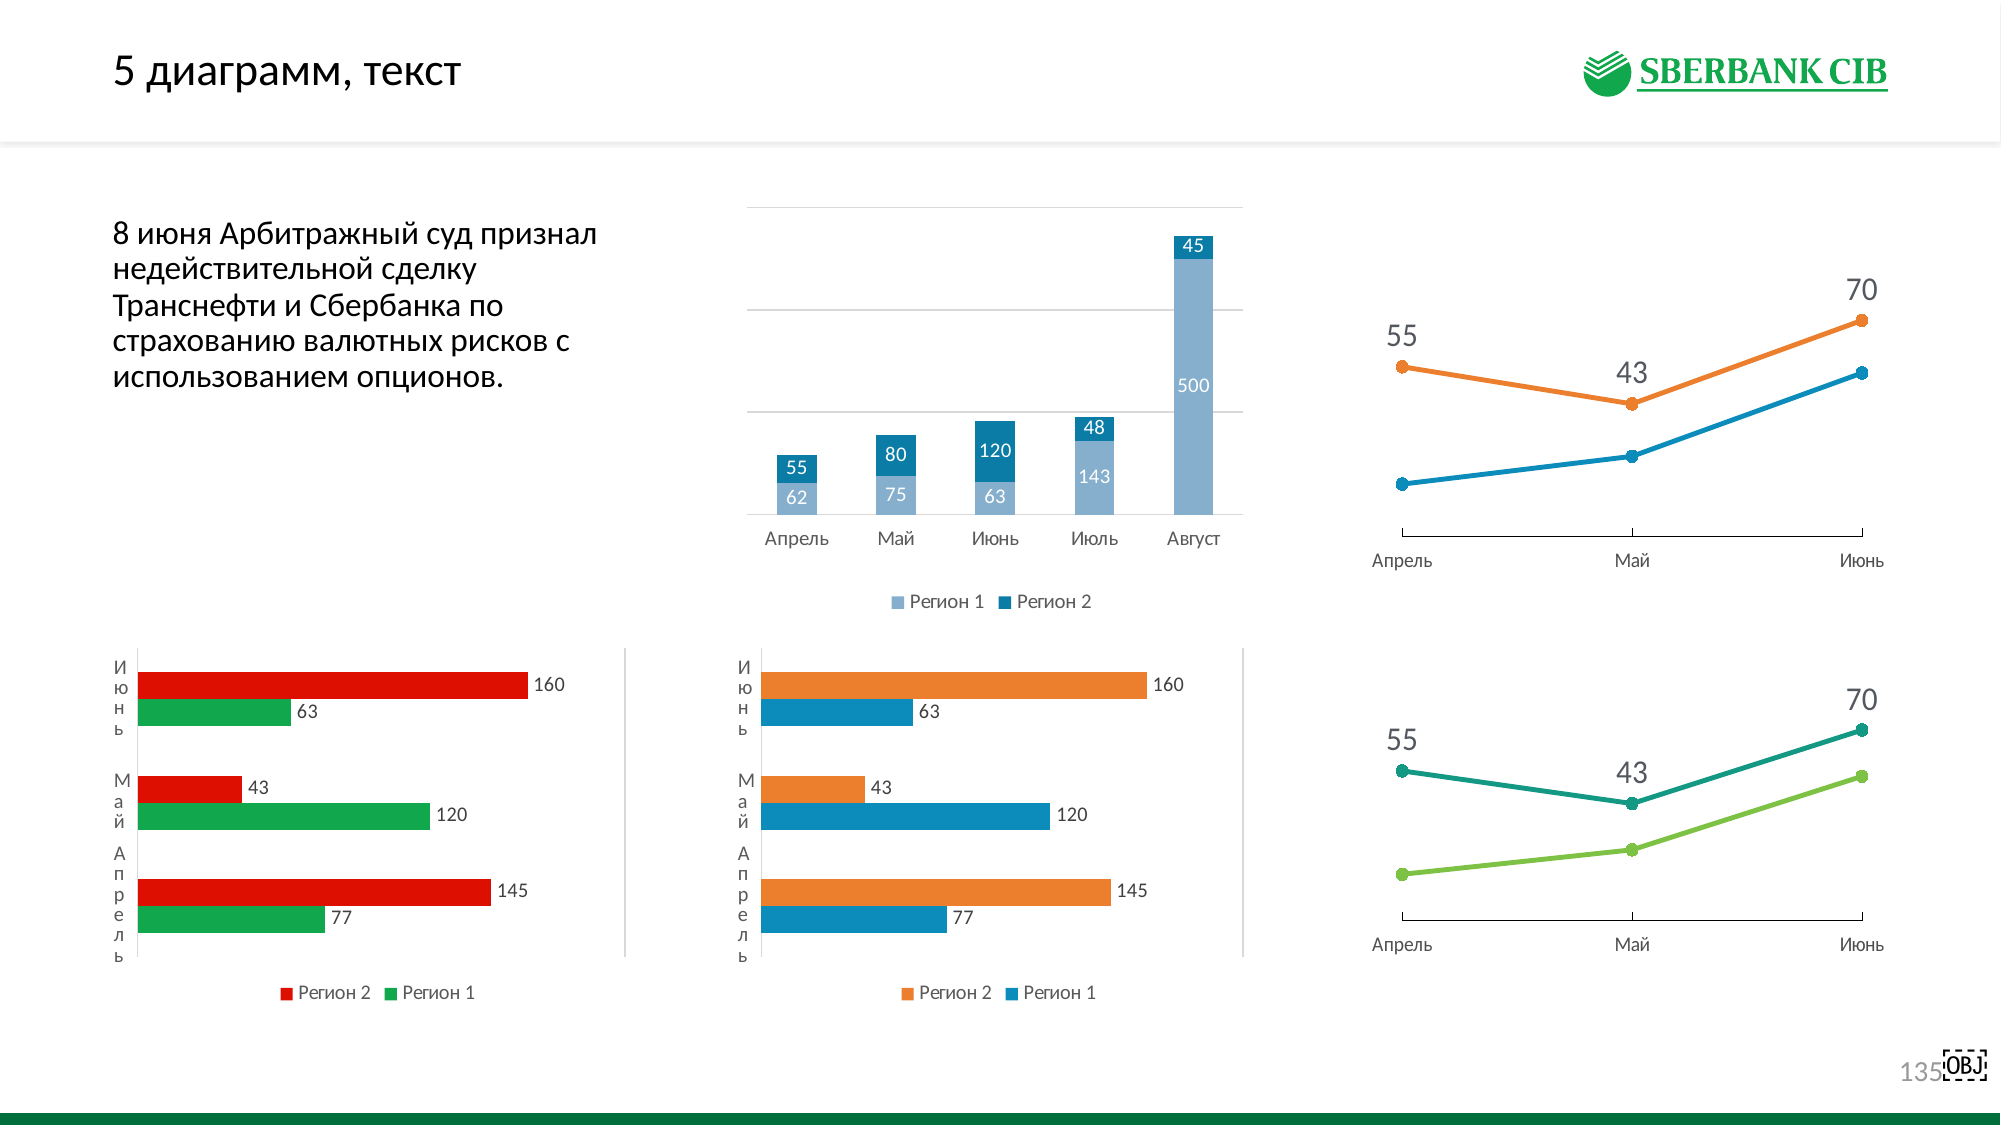

# 5 диаграмм, текст

### Chart

| Category | Регион 1 | Регион 2 |
|---|---|---|
| Апрель | 62.0 | 55.0 |
| Май | 75.0 | 80.0 |
| Июнь | 63.0 | 120.0 |
| Июль | 143.0 | 48.0 |
| Август | 500.0 | 45.0 |
8 июня Арбитражный суд признал недействительной сделку Транснефти и Сбербанка по страхованию валютных рисков с использованием опционов.

### Chart

| Category | Регион 1 | Регион 2 |
|---|---|---|
| Апрель | 17.0 | 55.0 |
| Май | 26.0 | 43.0 |
| Июнь | 53.0 | 70.0 |

### Chart

| Category | Регион 1 | Регион 2 |
|---|---|---|
| Апрель | 77.0 | 145.0 |
| Май | 120.0 | 43.0 |
| Июнь | 63.0 | 160.0 |

### Chart

| Category | Регион 1 | Регион 2 |
|---|---|---|
| Апрель | 77.0 | 145.0 |
| Май | 120.0 | 43.0 |
| Июнь | 63.0 | 160.0 |

### Chart

| Category | Регион 1 | Регион 2 |
|---|---|---|
| Апрель | 17.0 | 55.0 |
| Май | 26.0 | 43.0 |
| Июнь | 53.0 | 70.0 |